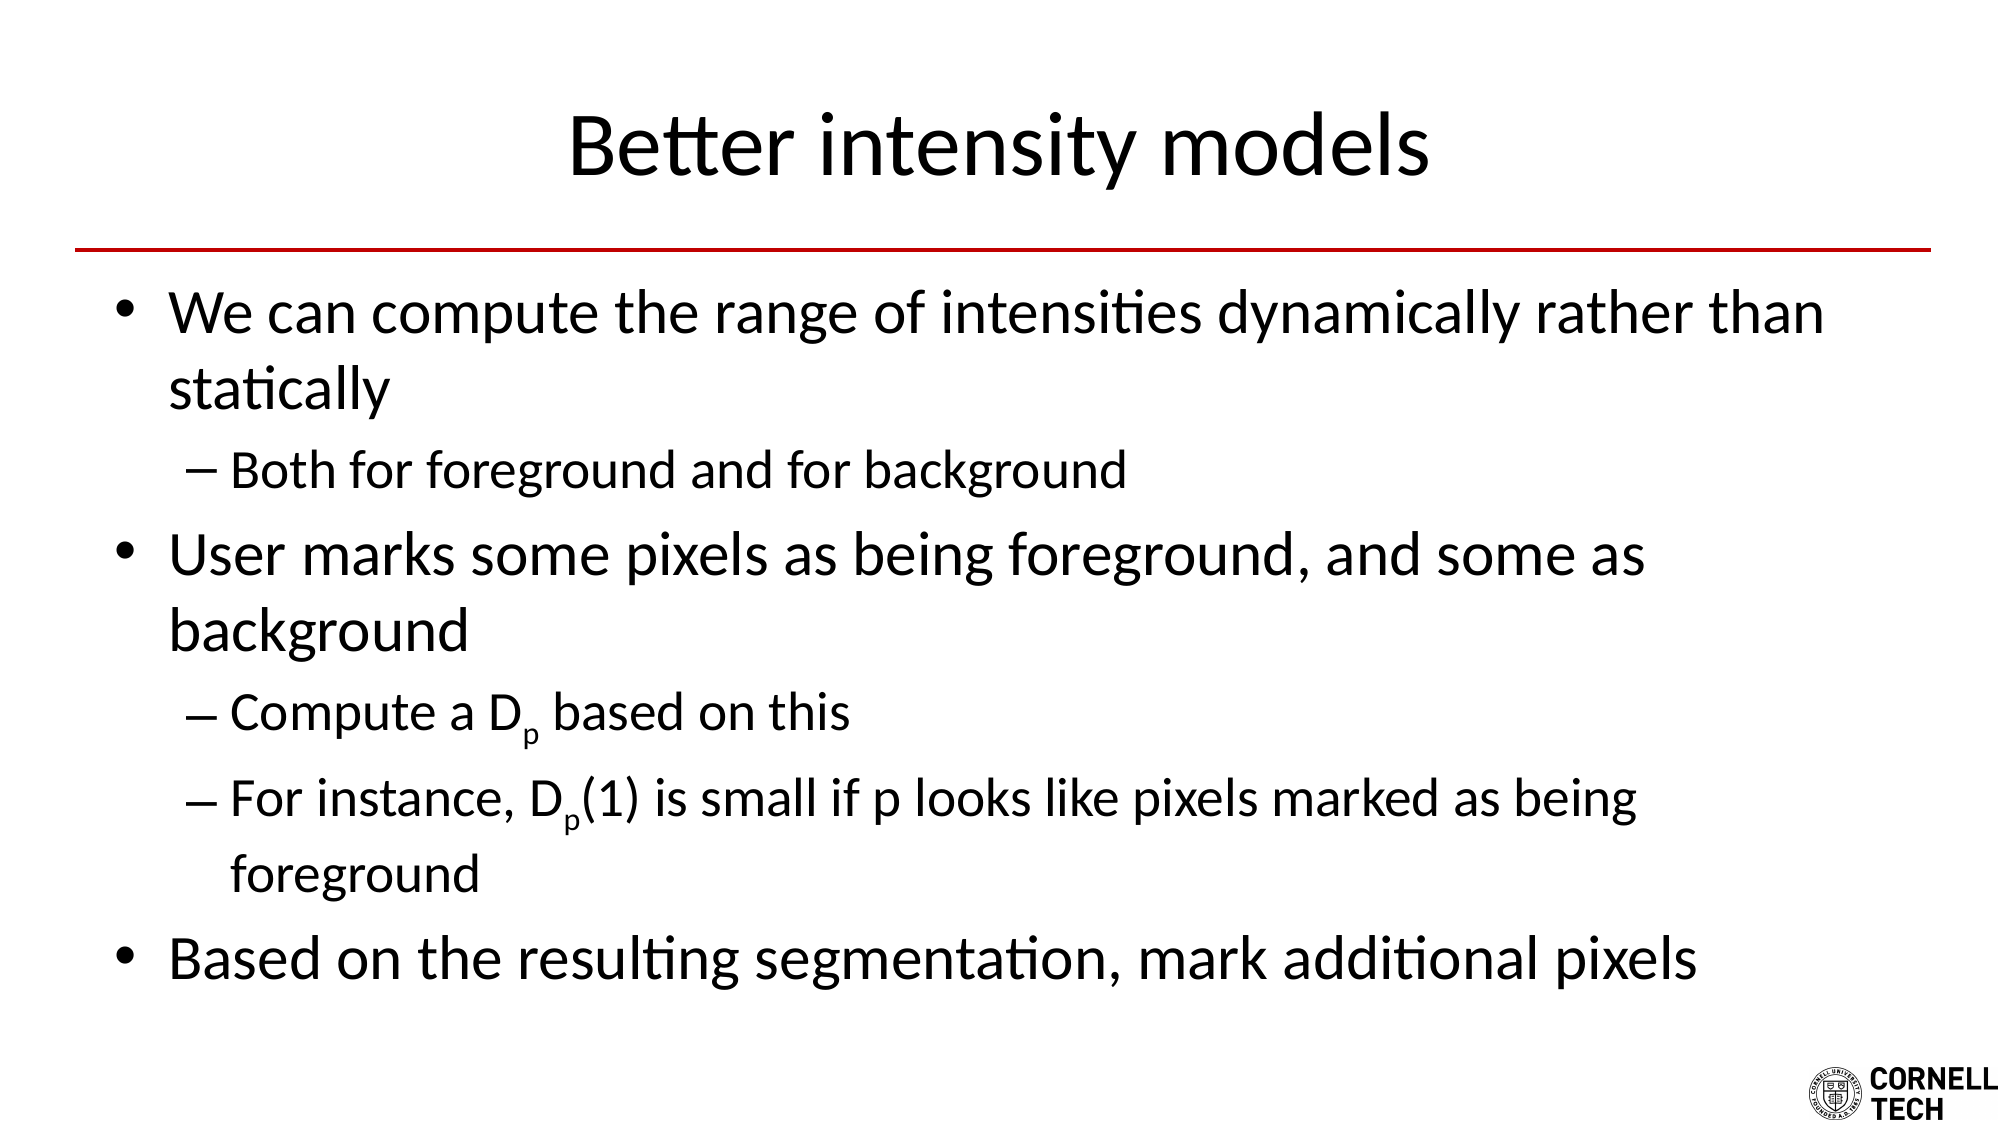

# Better intensity models
We can compute the range of intensities dynamically rather than statically
Both for foreground and for background
User marks some pixels as being foreground, and some as background
Compute a Dp based on this
For instance, Dp(1) is small if p looks like pixels marked as being foreground
Based on the resulting segmentation, mark additional pixels